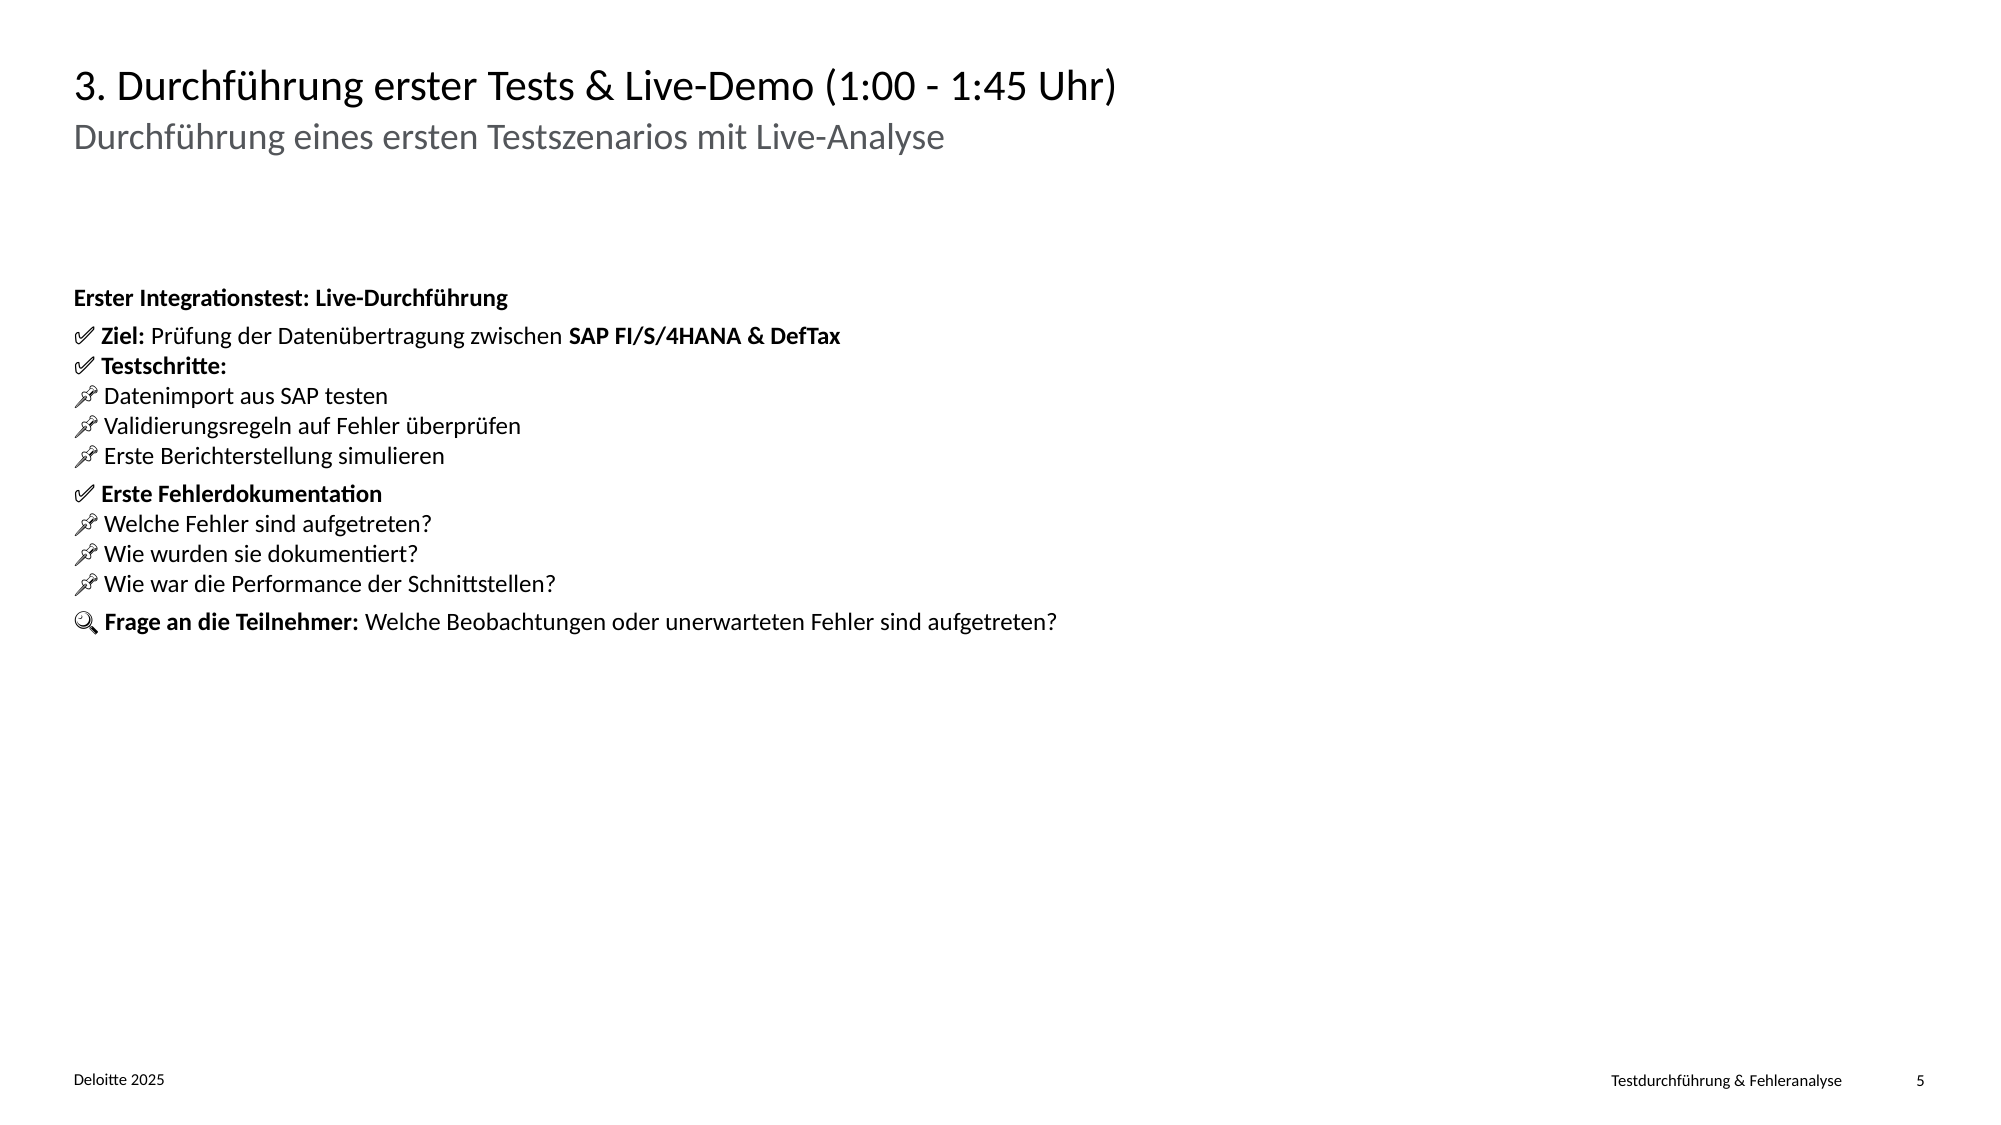

# 3. Durchführung erster Tests & Live-Demo (1:00 - 1:45 Uhr)
Durchführung eines ersten Testszenarios mit Live-Analyse
Erster Integrationstest: Live-Durchführung
✅ Ziel: Prüfung der Datenübertragung zwischen SAP FI/S/4HANA & DefTax
✅ Testschritte:
📌 Datenimport aus SAP testen
📌 Validierungsregeln auf Fehler überprüfen
📌 Erste Berichterstellung simulieren
✅ Erste Fehlerdokumentation
📌 Welche Fehler sind aufgetreten?
📌 Wie wurden sie dokumentiert?
📌 Wie war die Performance der Schnittstellen?
🔍 Frage an die Teilnehmer: Welche Beobachtungen oder unerwarteten Fehler sind aufgetreten?